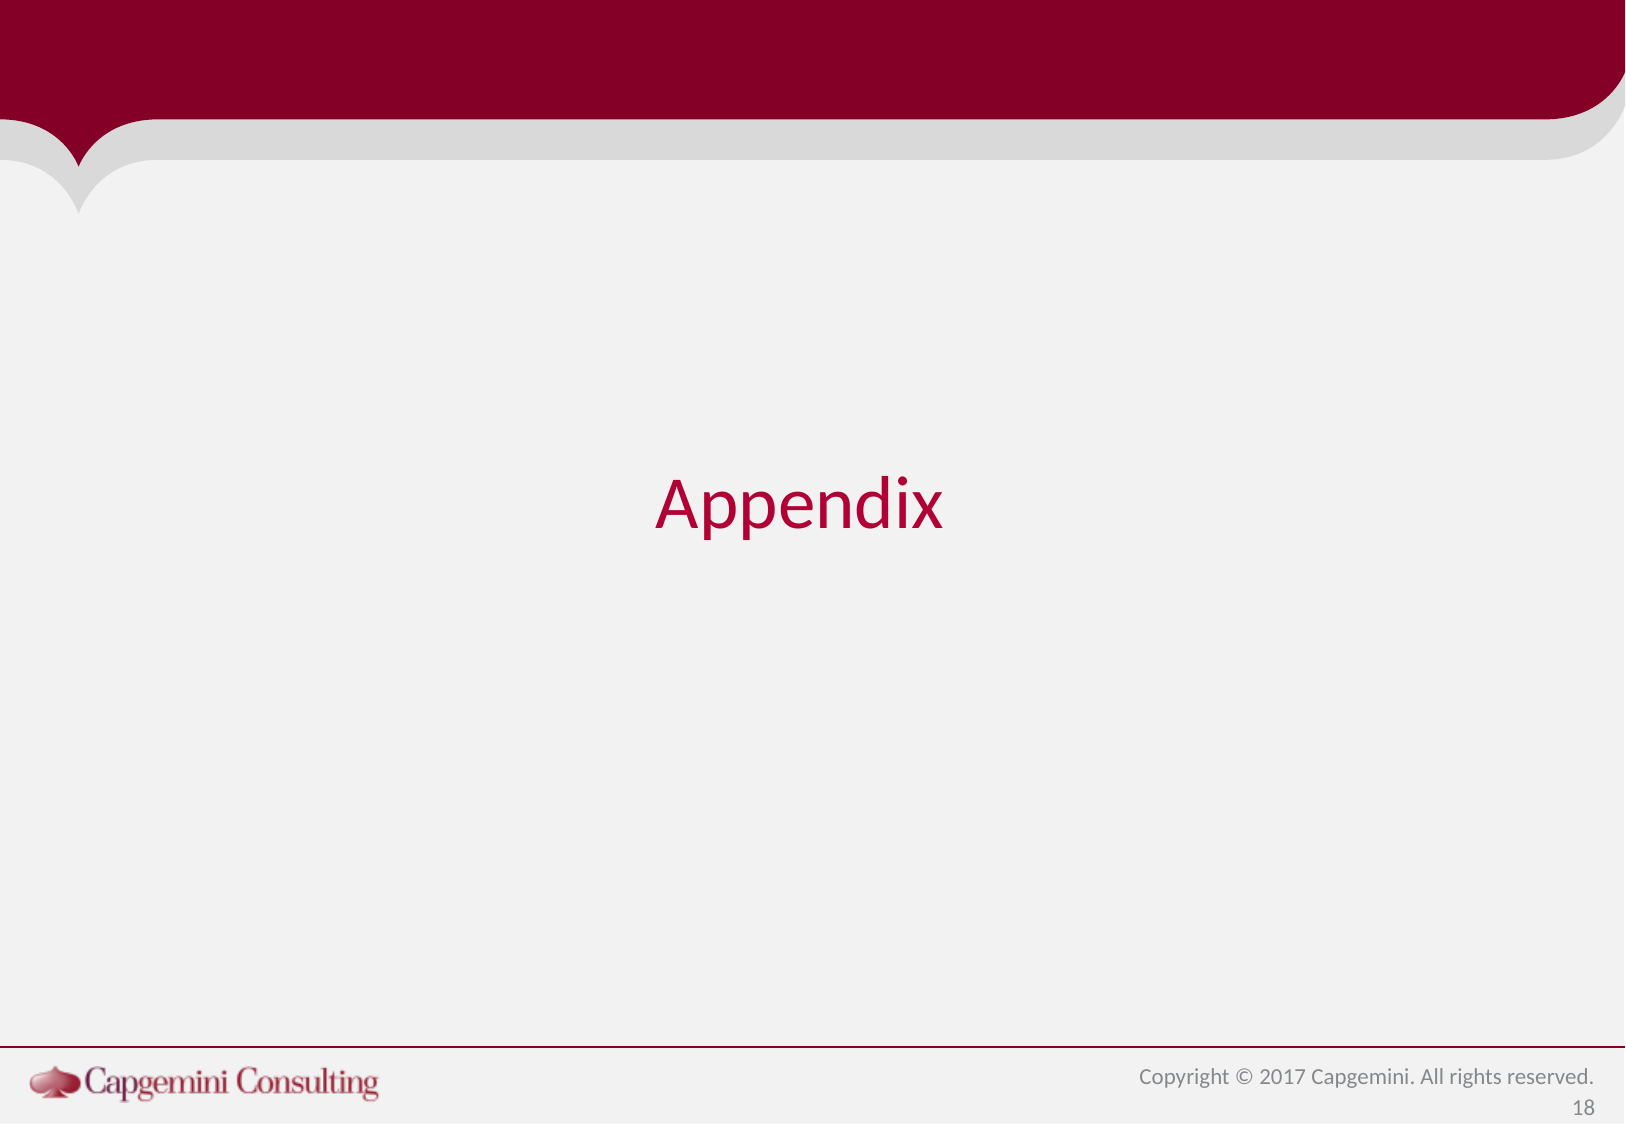

Appendix
Copyright © 2017 Capgemini. All rights reserved.
18